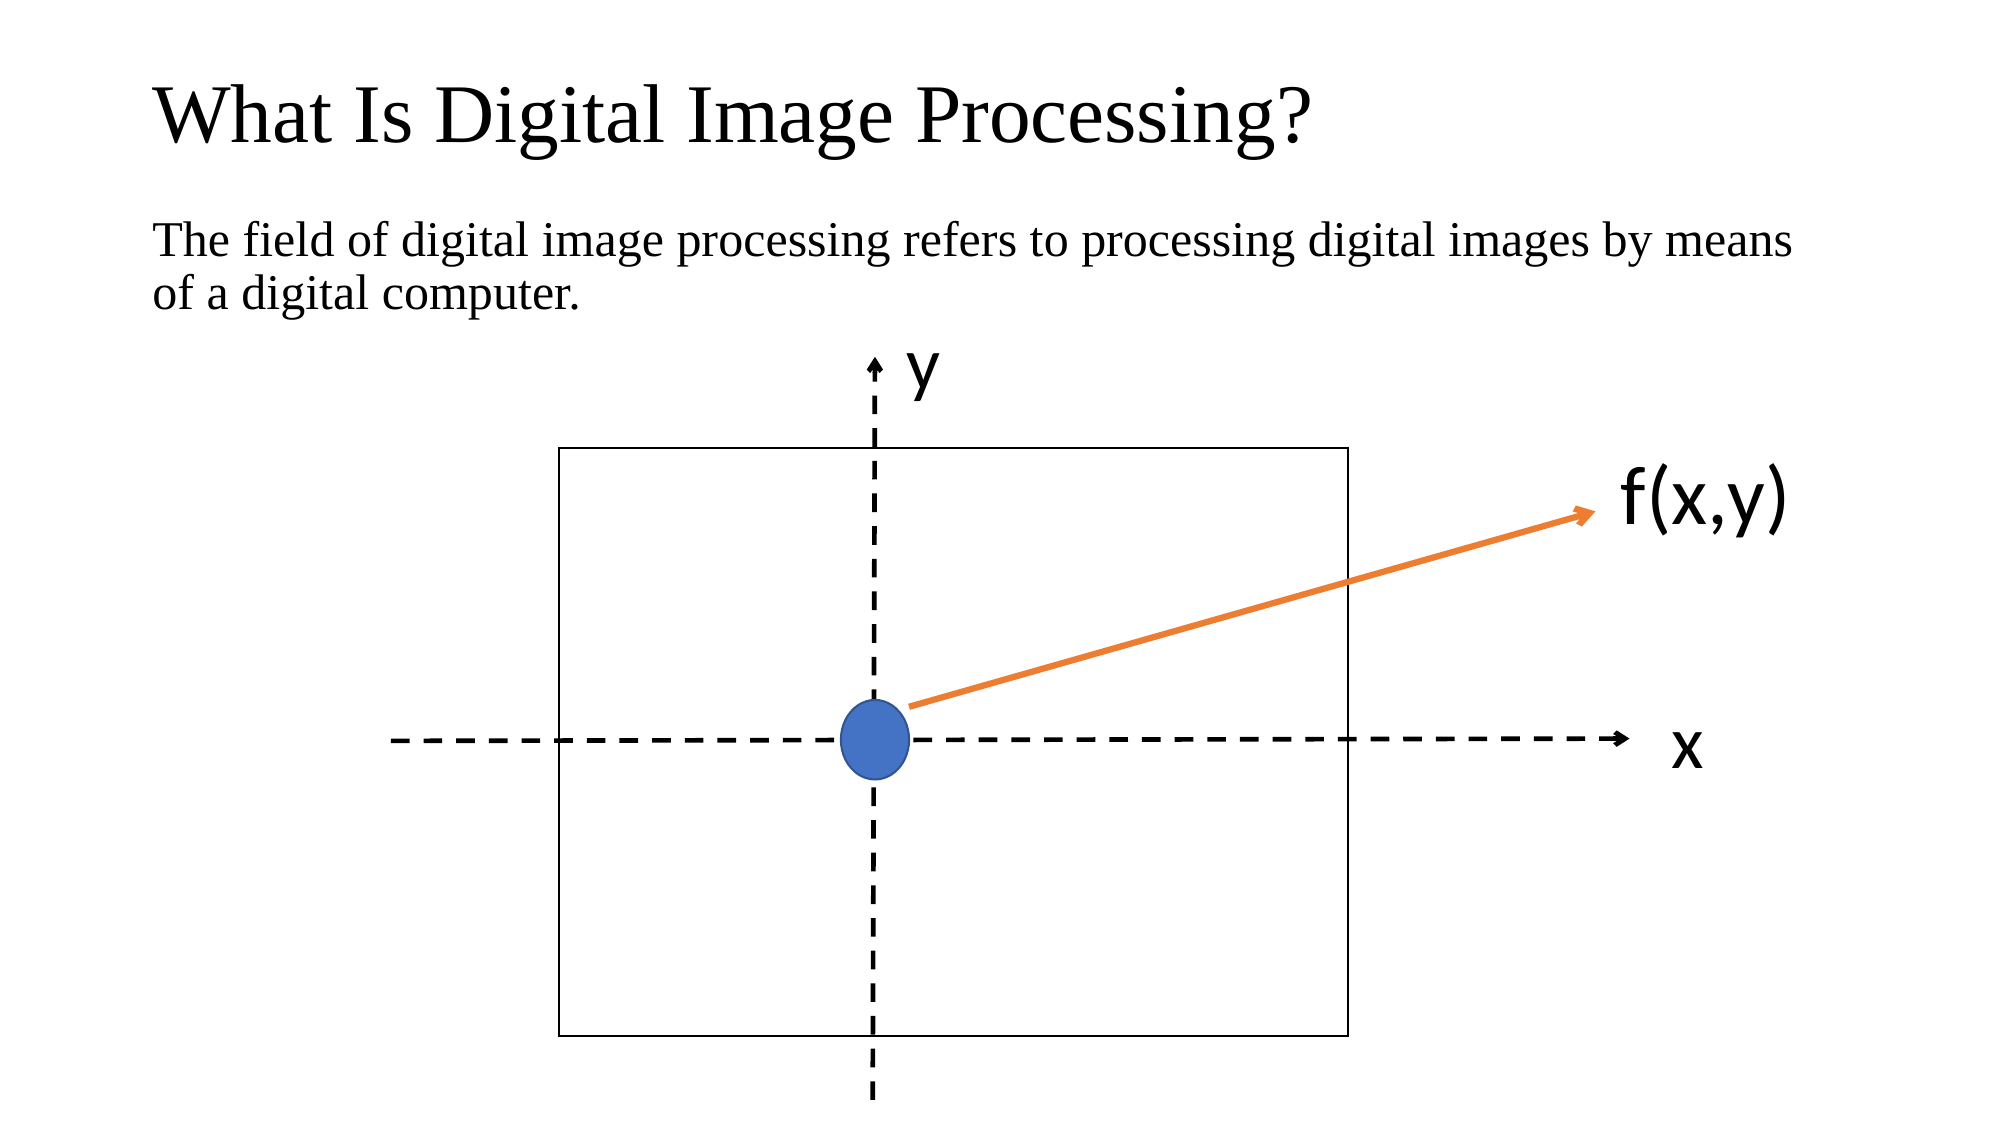

# What Is Digital Image Processing?
The field of digital image processing refers to processing digital images by means of a digital computer.
y
f(x,y)

x